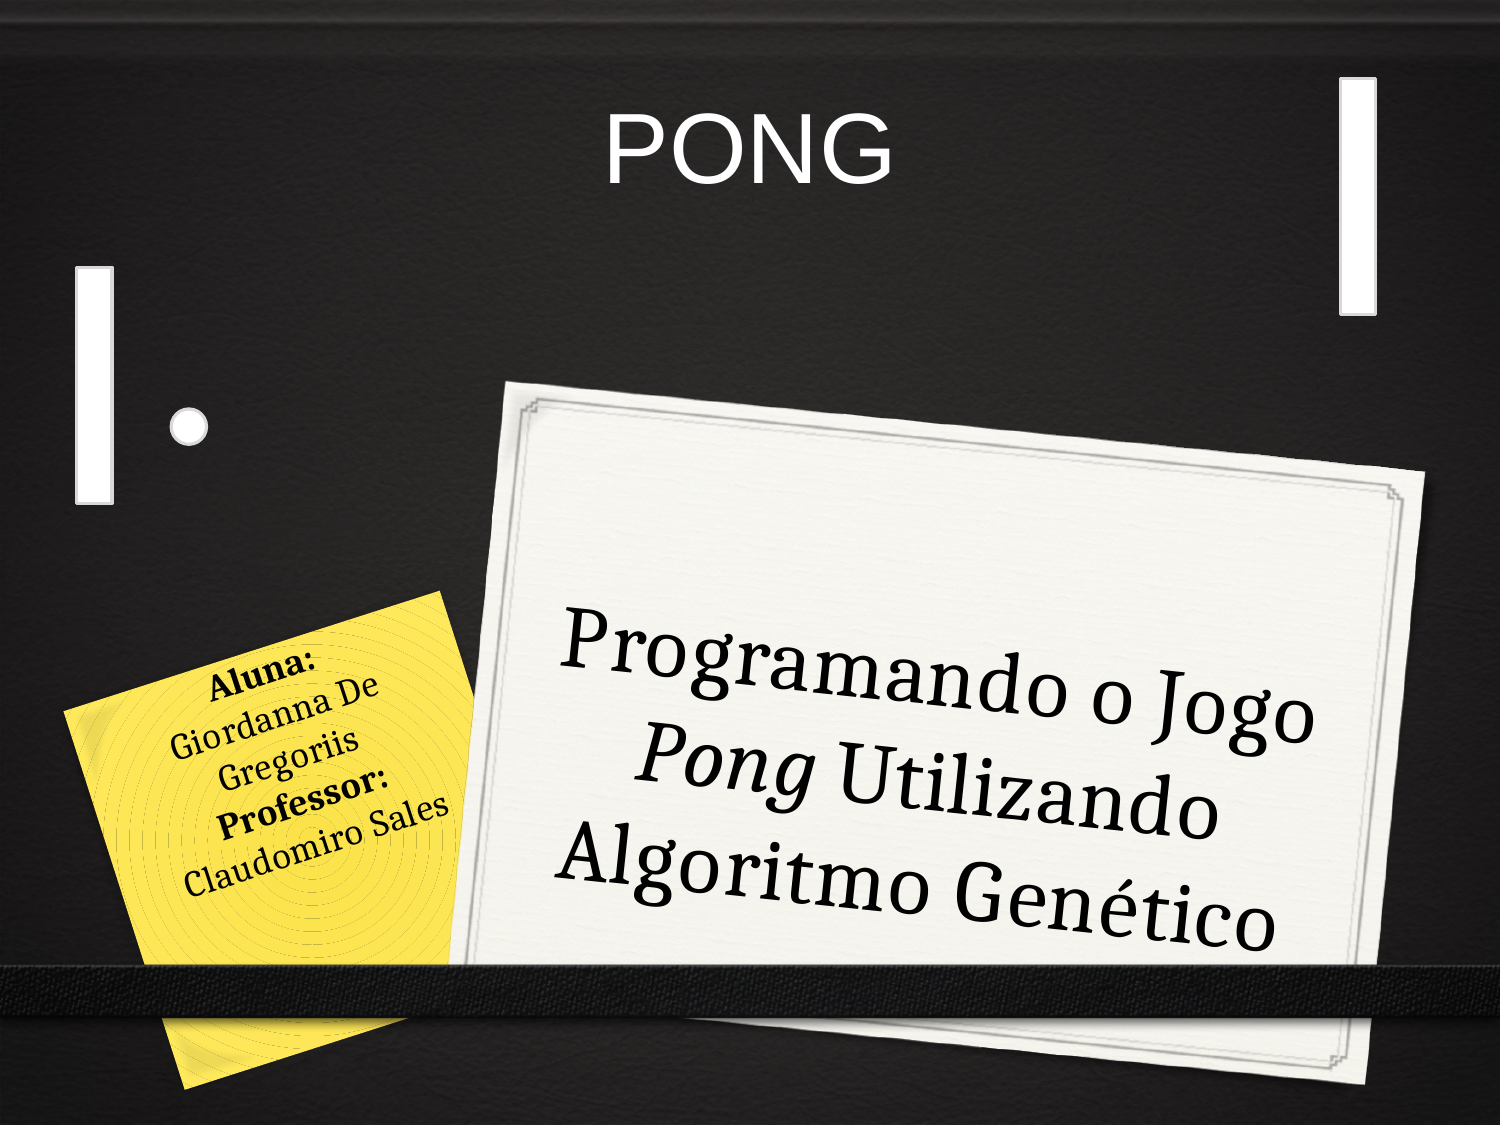

PONG

# Programando o Jogo Pong Utilizando Algoritmo Genético
Aluna:
Giordanna De Gregoriis
Professor:
Claudomiro Sales